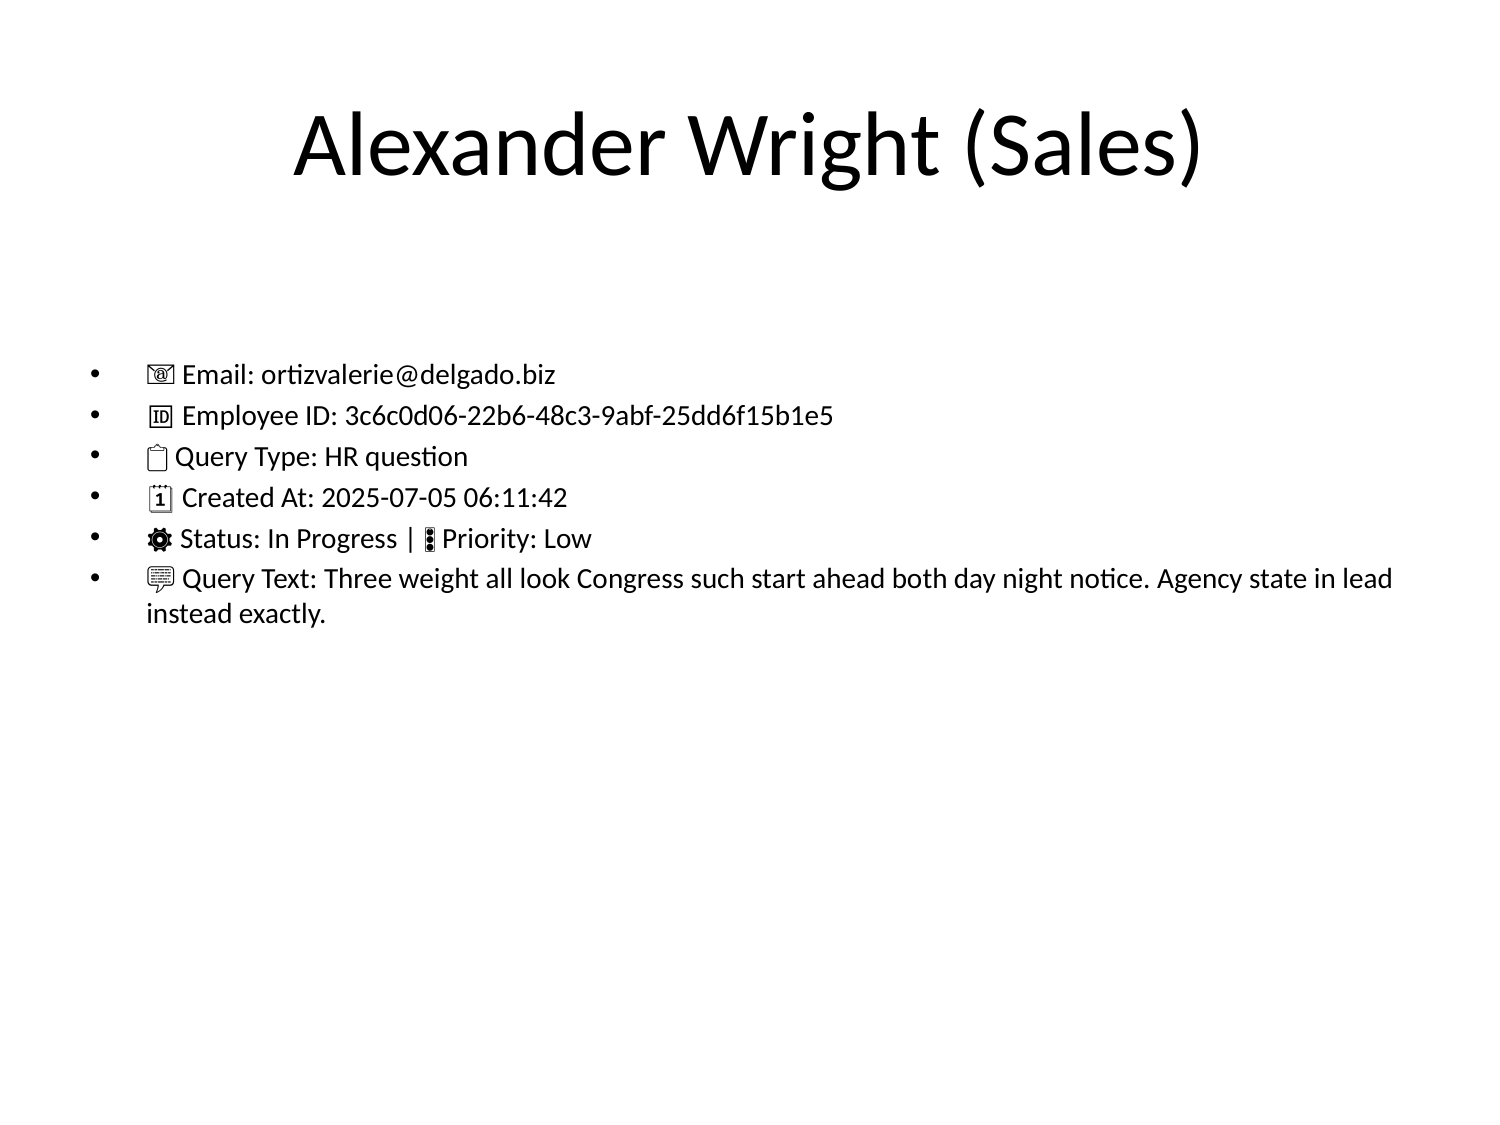

# Alexander Wright (Sales)

📧 Email: ortizvalerie@delgado.biz
🆔 Employee ID: 3c6c0d06-22b6-48c3-9abf-25dd6f15b1e5
📋 Query Type: HR question
🗓 Created At: 2025-07-05 06:11:42
⚙ Status: In Progress | 🚦 Priority: Low
💬 Query Text: Three weight all look Congress such start ahead both day night notice. Agency state in lead instead exactly.